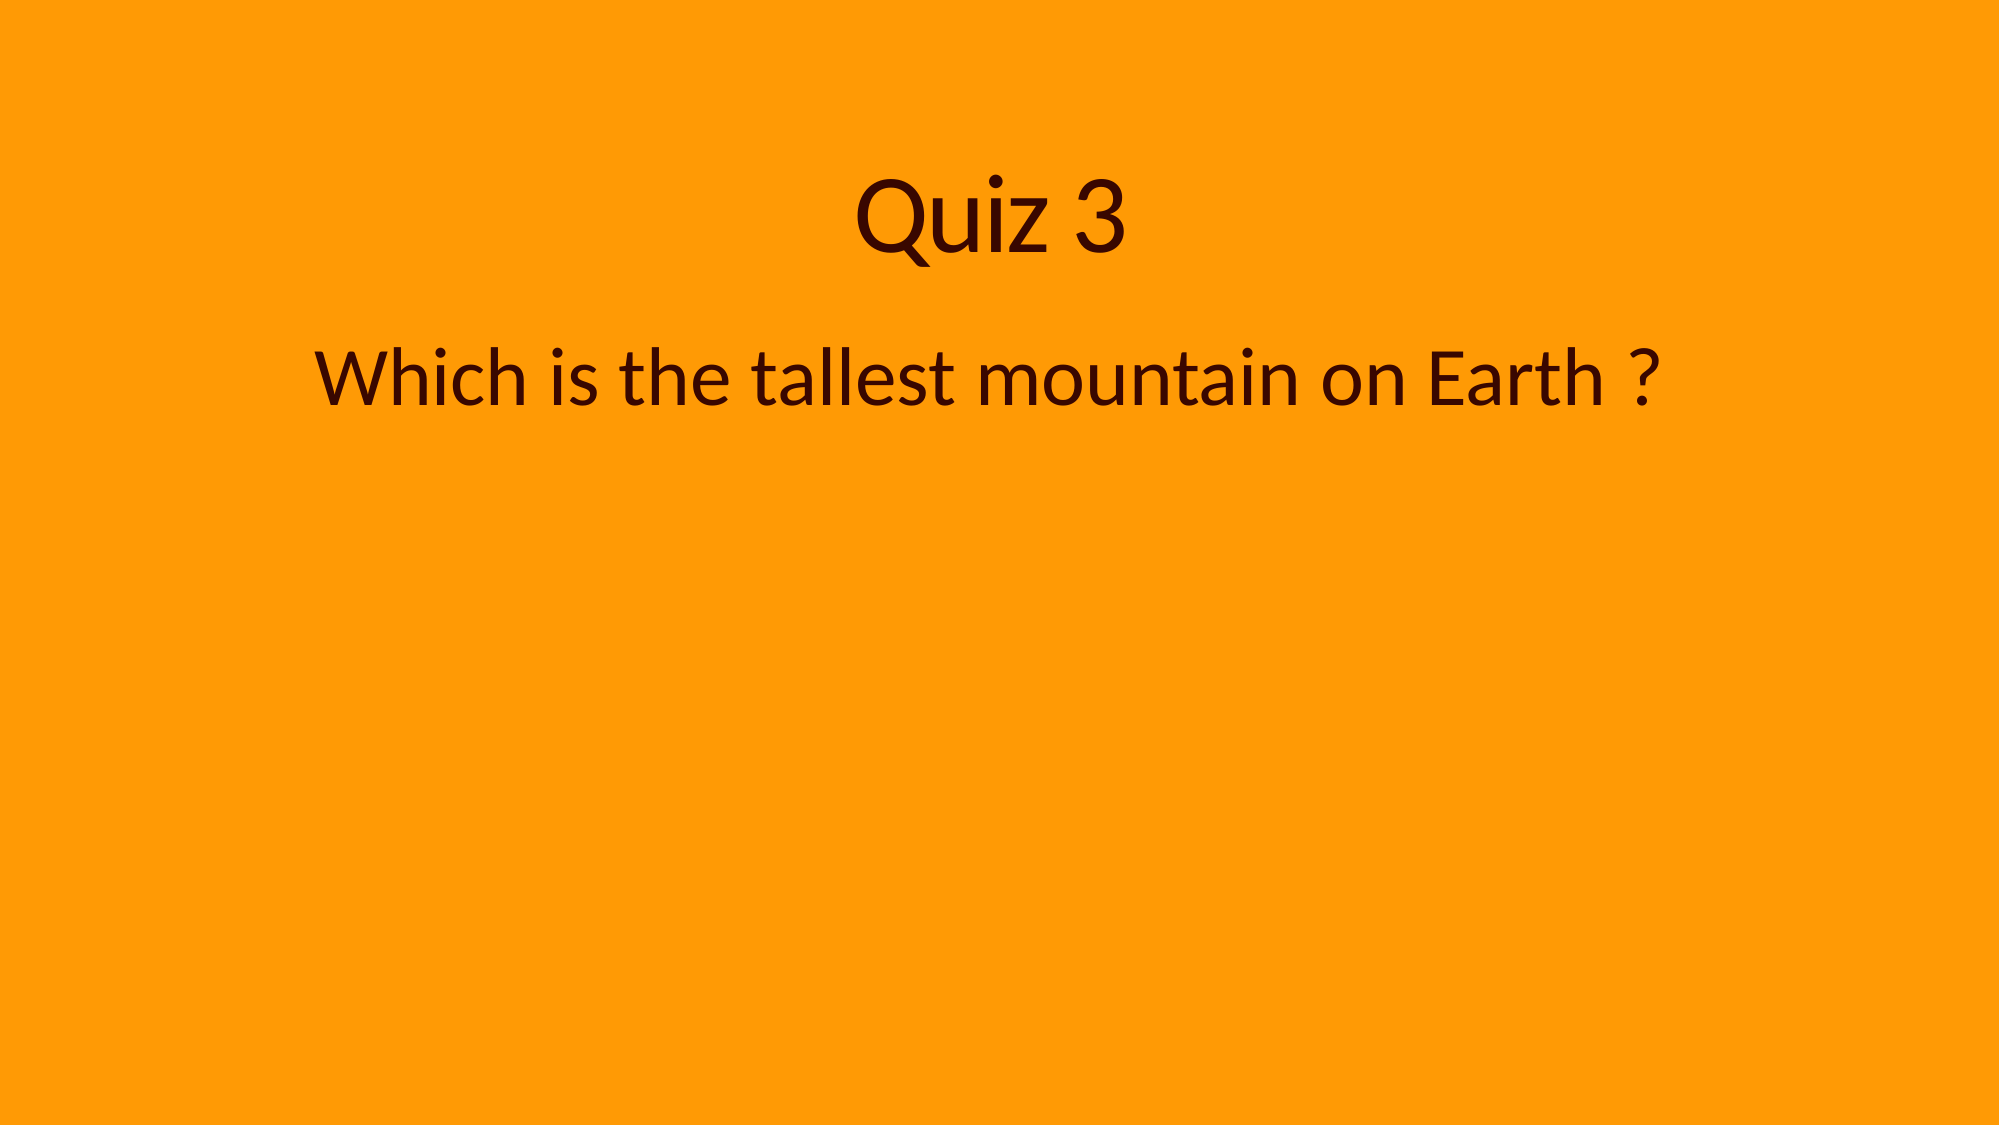

# Quiz 3
Which is the tallest mountain on Earth ?